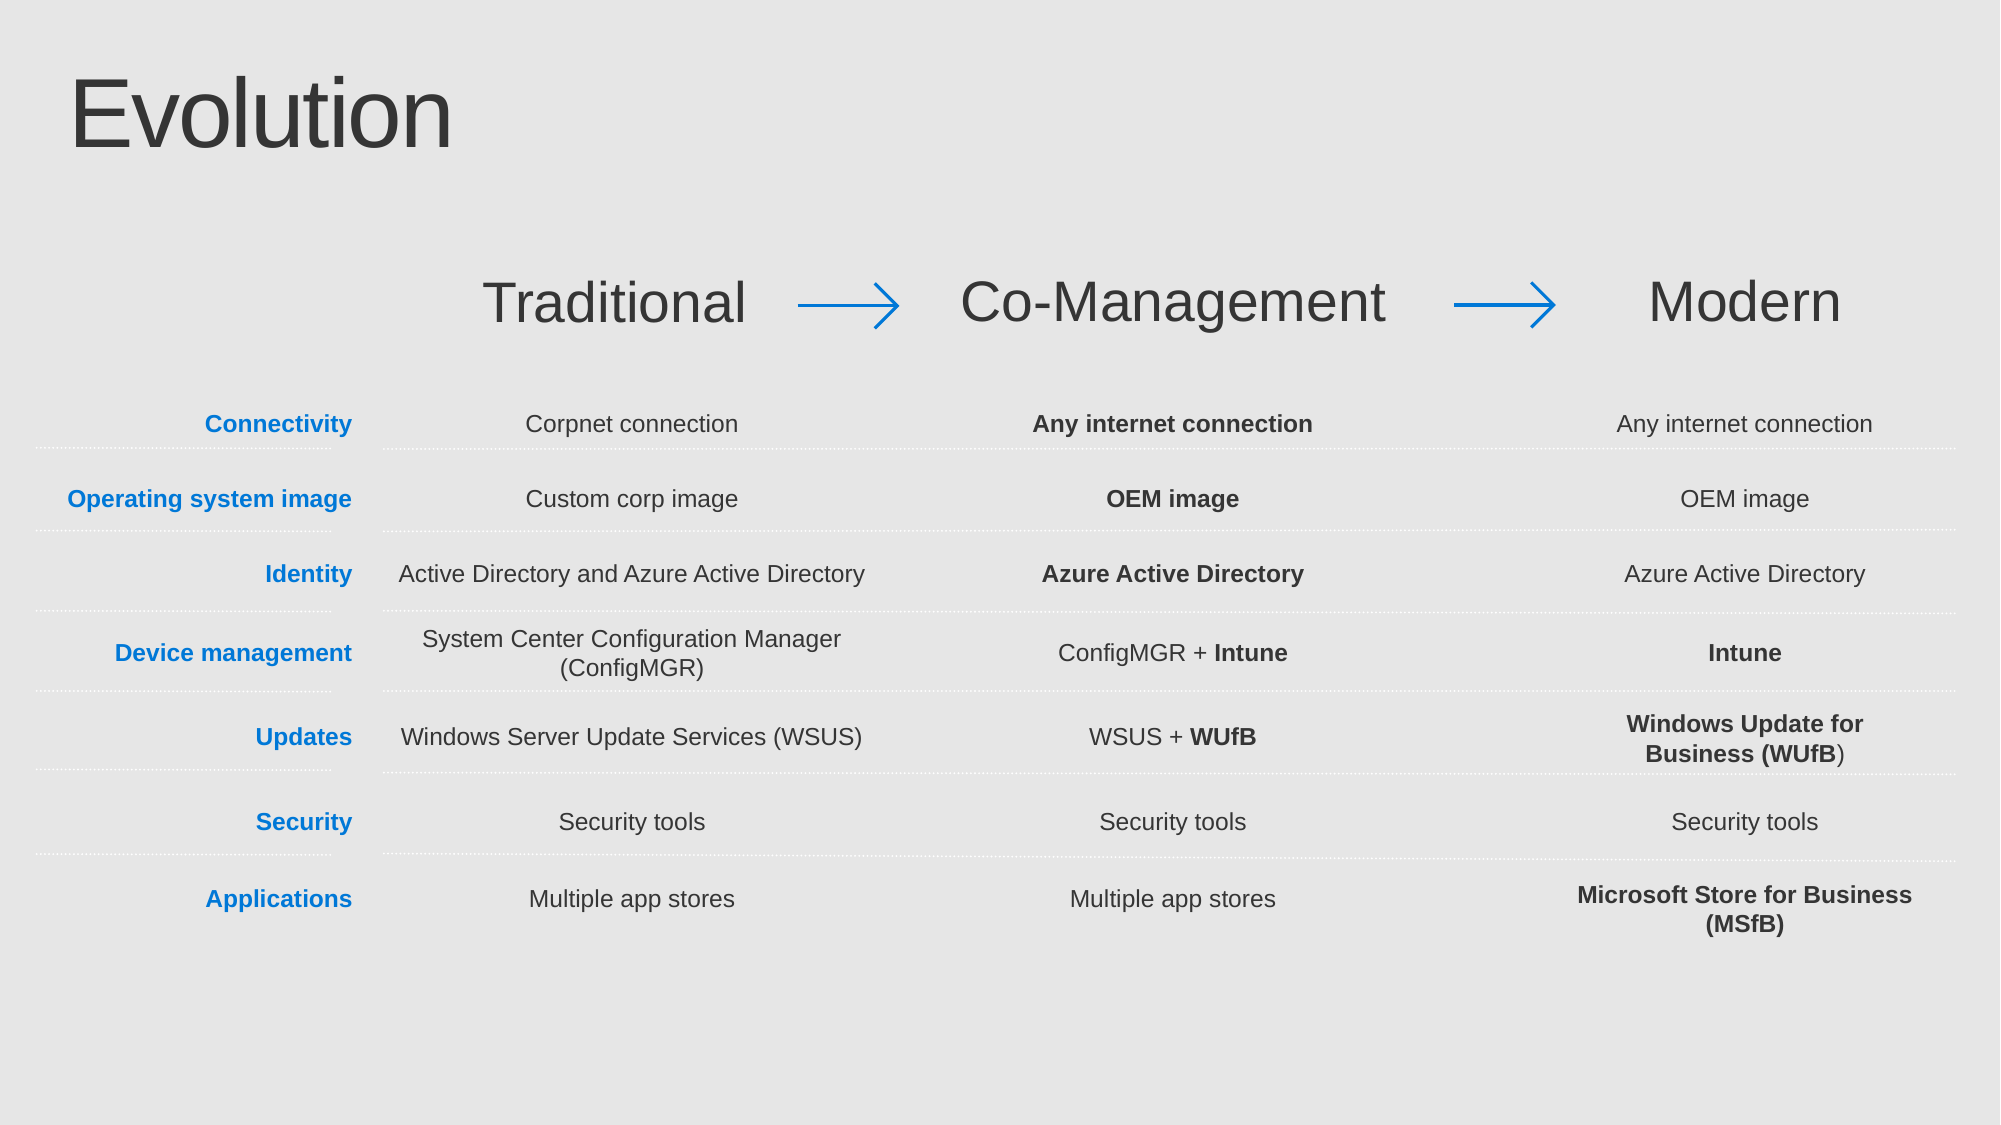

# Evolution
Traditional
Co-Management
Modern

Connectivity
Corpnet connection
Any internet connection
Any internet connection
OEM image
Azure Active Directory
ConfigMGR + Intune
WSUS + WUfB
Security tools
Multiple app stores
Operating system image
Custom corp image
OEM image
Identity
Active Directory and Azure Active Directory
Azure Active Directory
System Center Configuration Manager (ConfigMGR)
Device management
Intune
Windows Update for Business (WUfB)
Updates
Windows Server Update Services (WSUS)
Security
Security tools
Security tools
Microsoft Store for Business (MSfB)
Applications
Multiple app stores